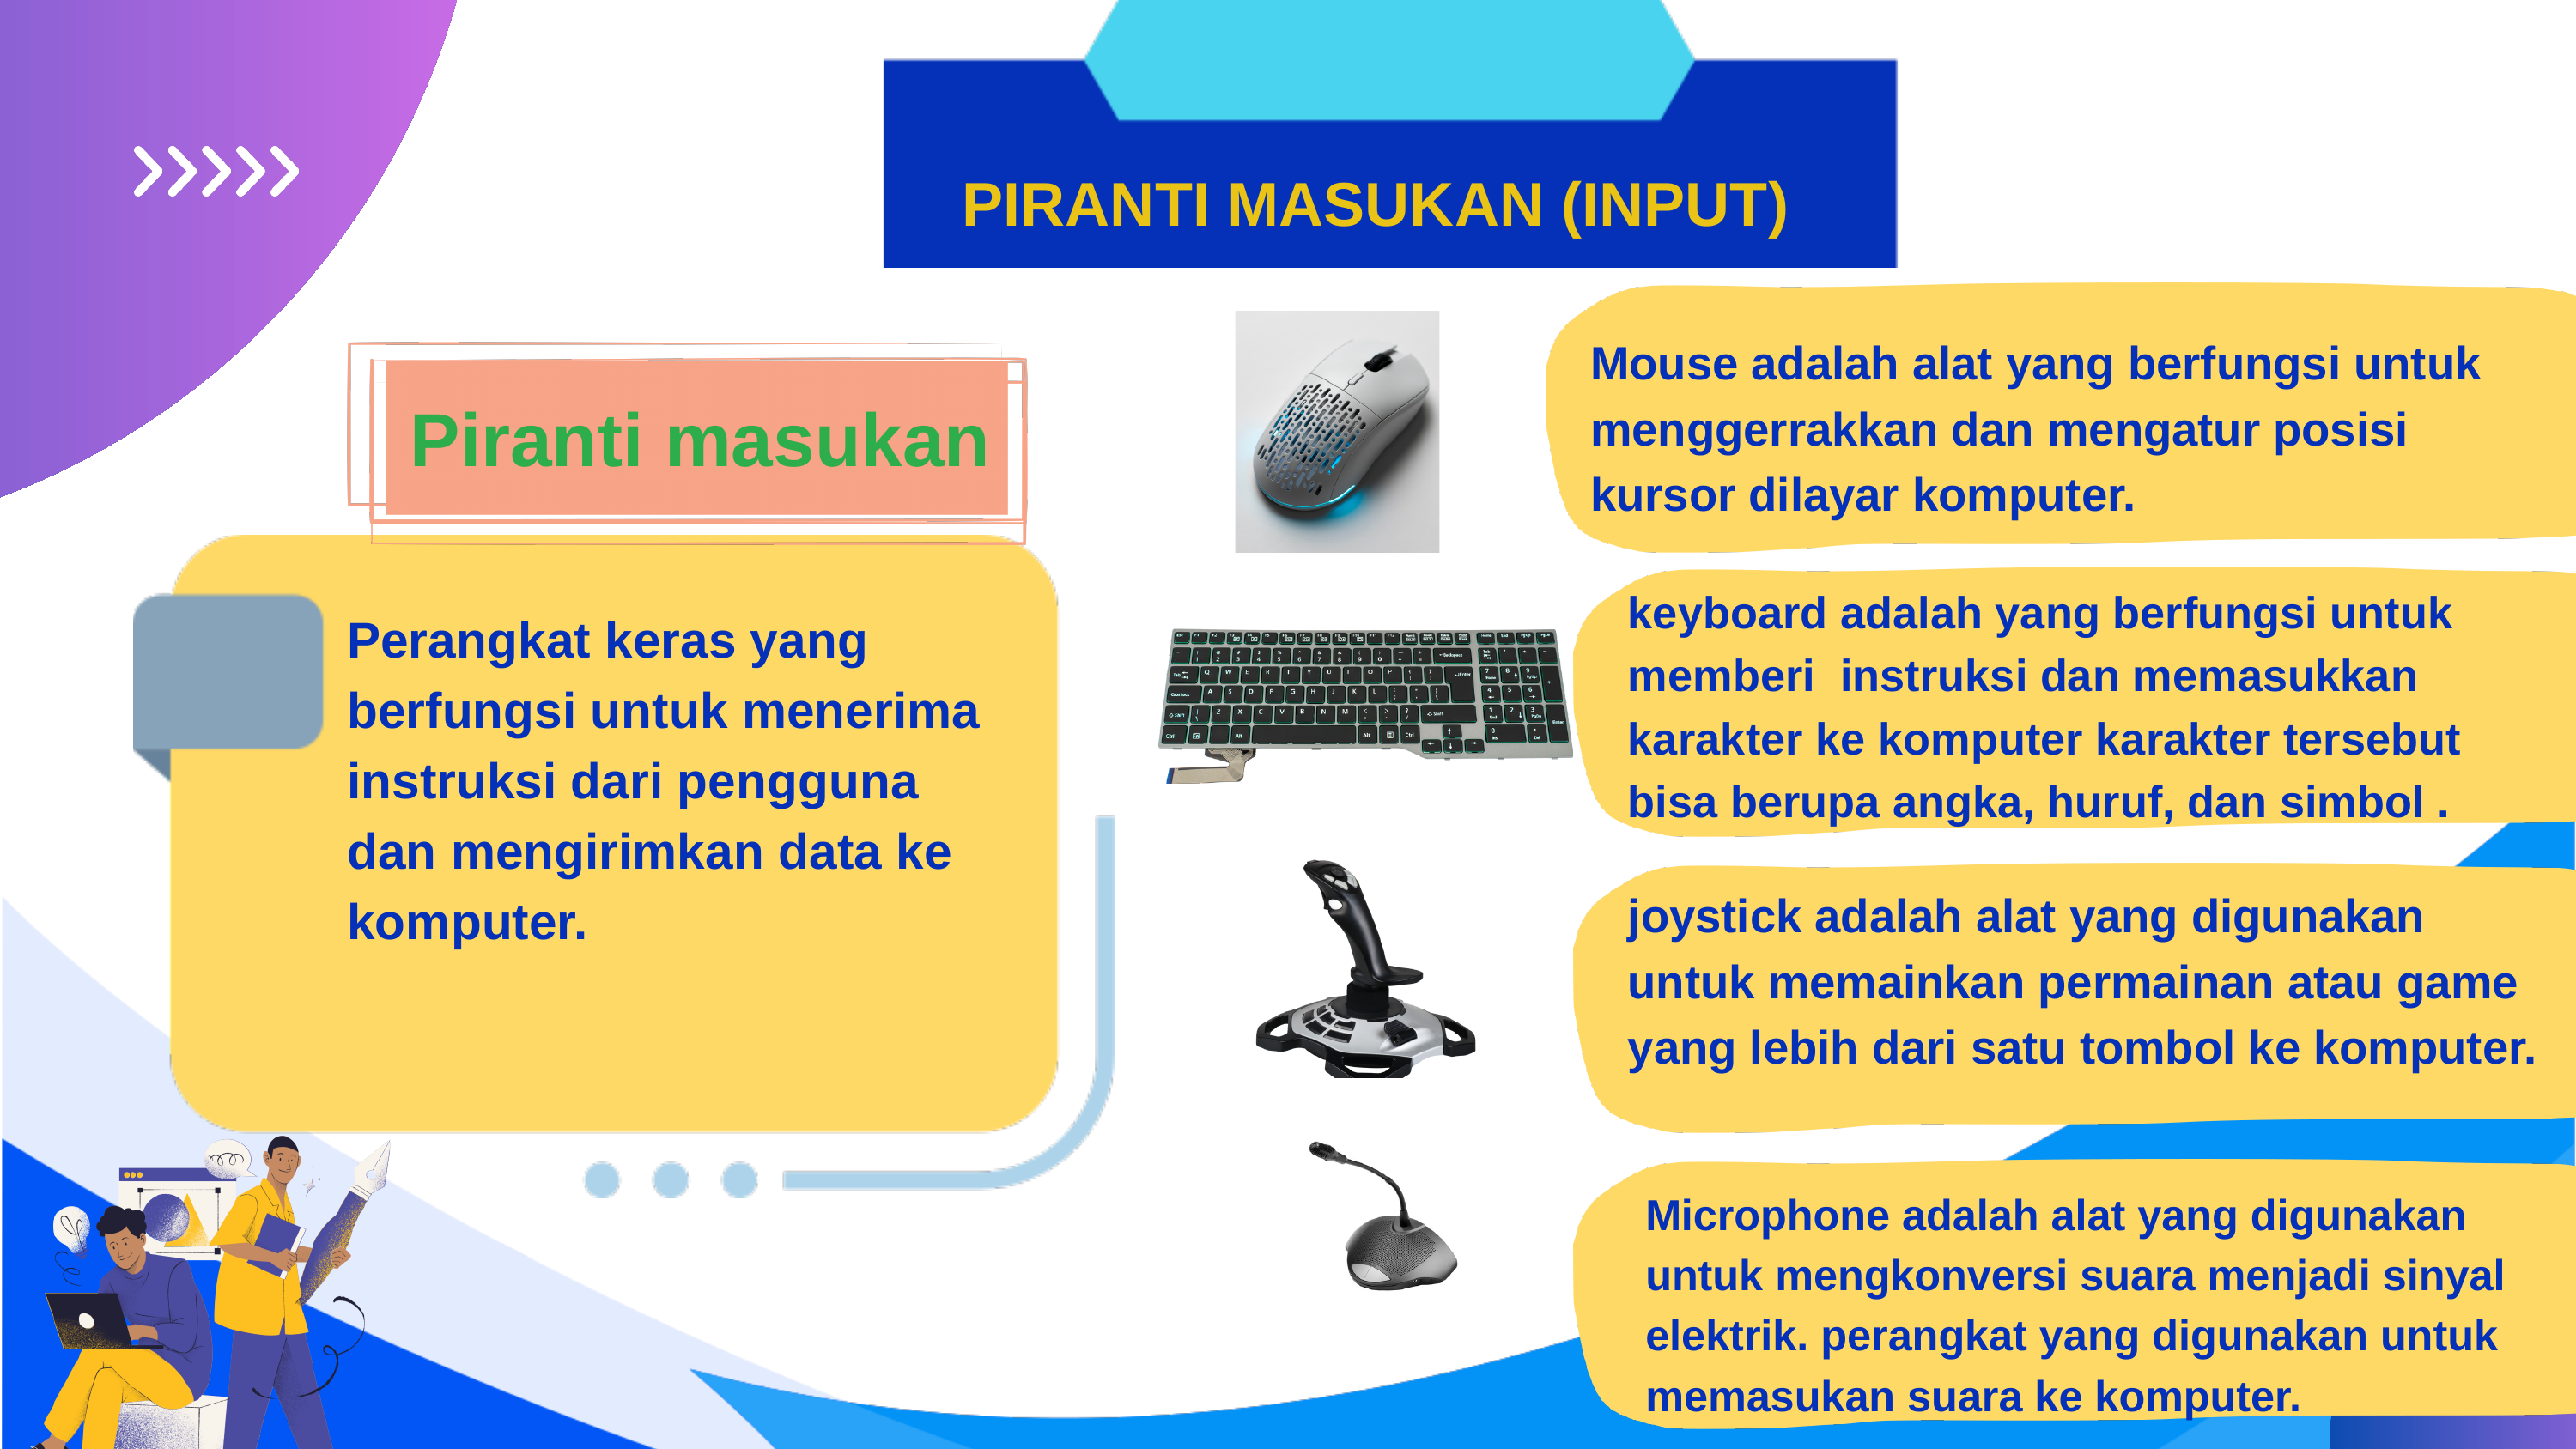

PIRANTI MASUKAN (INPUT)

Mouse adalah alat yang berfungsi untuk menggerrakkan dan mengatur posisi kursor dilayar komputer.

Piranti masukan

keyboard adalah yang berfungsi untuk memberi  instruksi dan memasukkan karakter ke komputer karakter tersebut bisa berupa angka, huruf, dan simbol .
Perangkat keras yang berfungsi untuk menerima instruksi dari pengguna dan mengirimkan data ke komputer.

joystick adalah alat yang digunakan untuk memainkan permainan atau game yang lebih dari satu tombol ke komputer.

Microphone adalah alat yang digunakan untuk mengkonversi suara menjadi sinyal elektrik. perangkat yang digunakan untuk memasukan suara ke komputer.